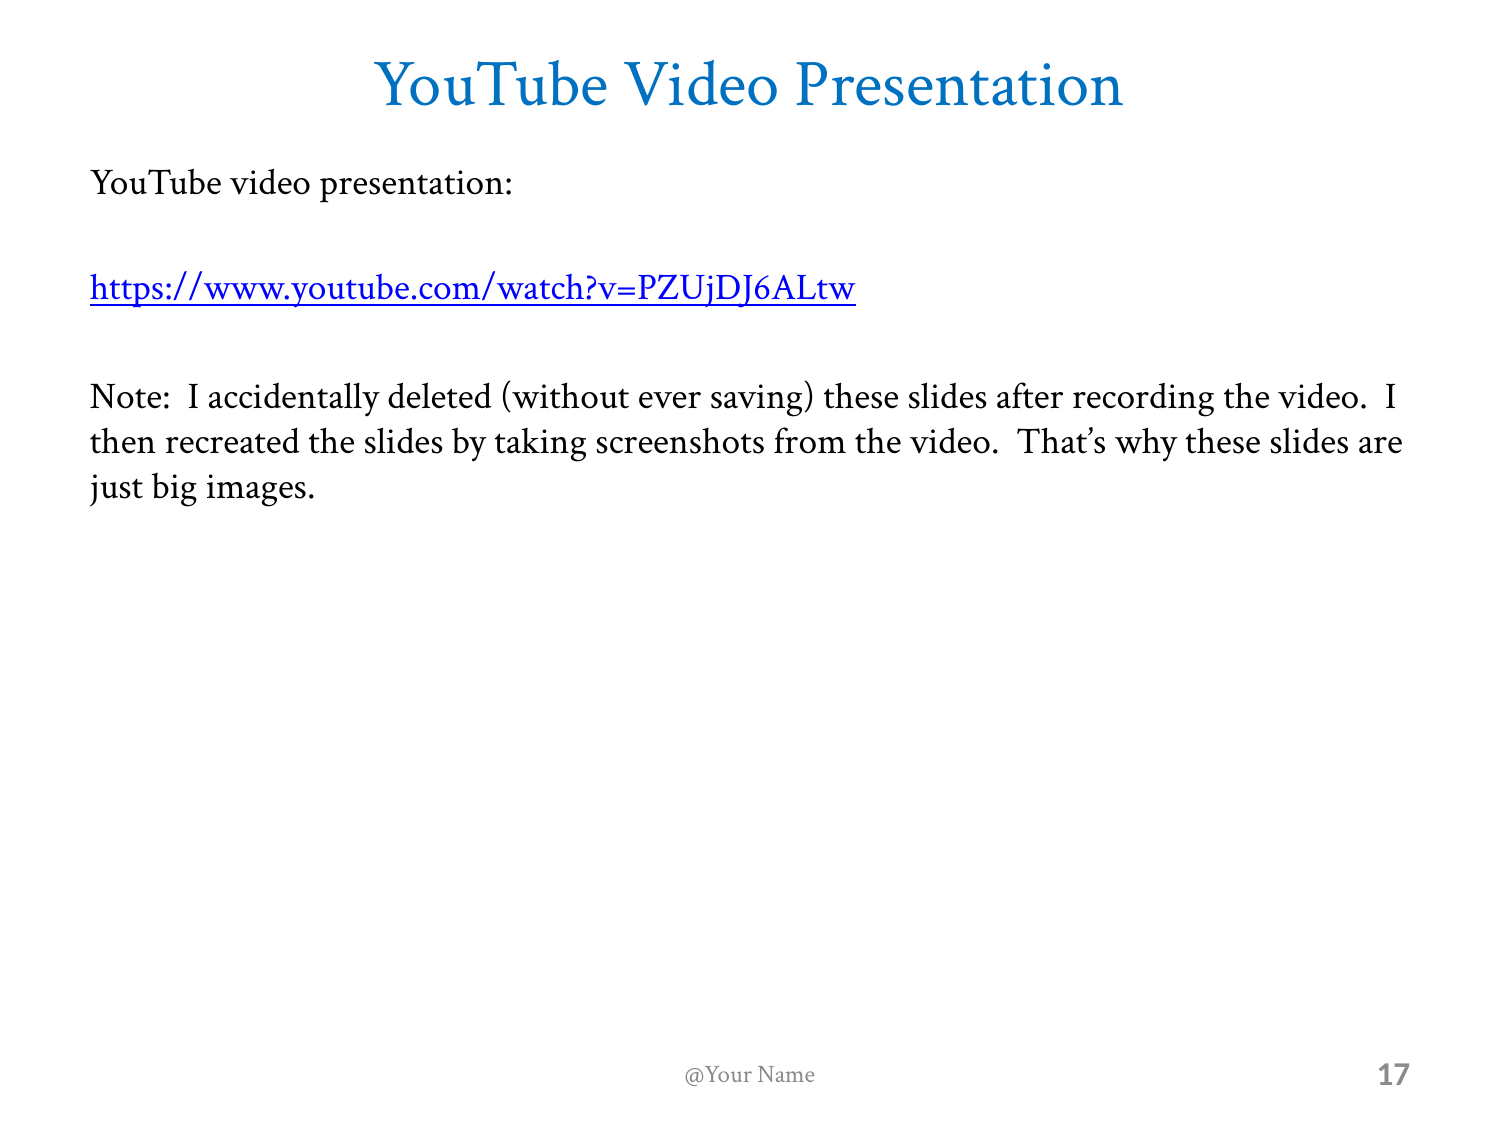

YouTube Video Presentation
YouTube video presentation:

https://www.youtube.com/watch?v=PZUjDJ6ALtw

Note:  I accidentally deleted (without ever saving) these slides after recording the video.  I then recreated the slides by taking screenshots from the video.  That’s why these slides are just big images.
@Your Name
17